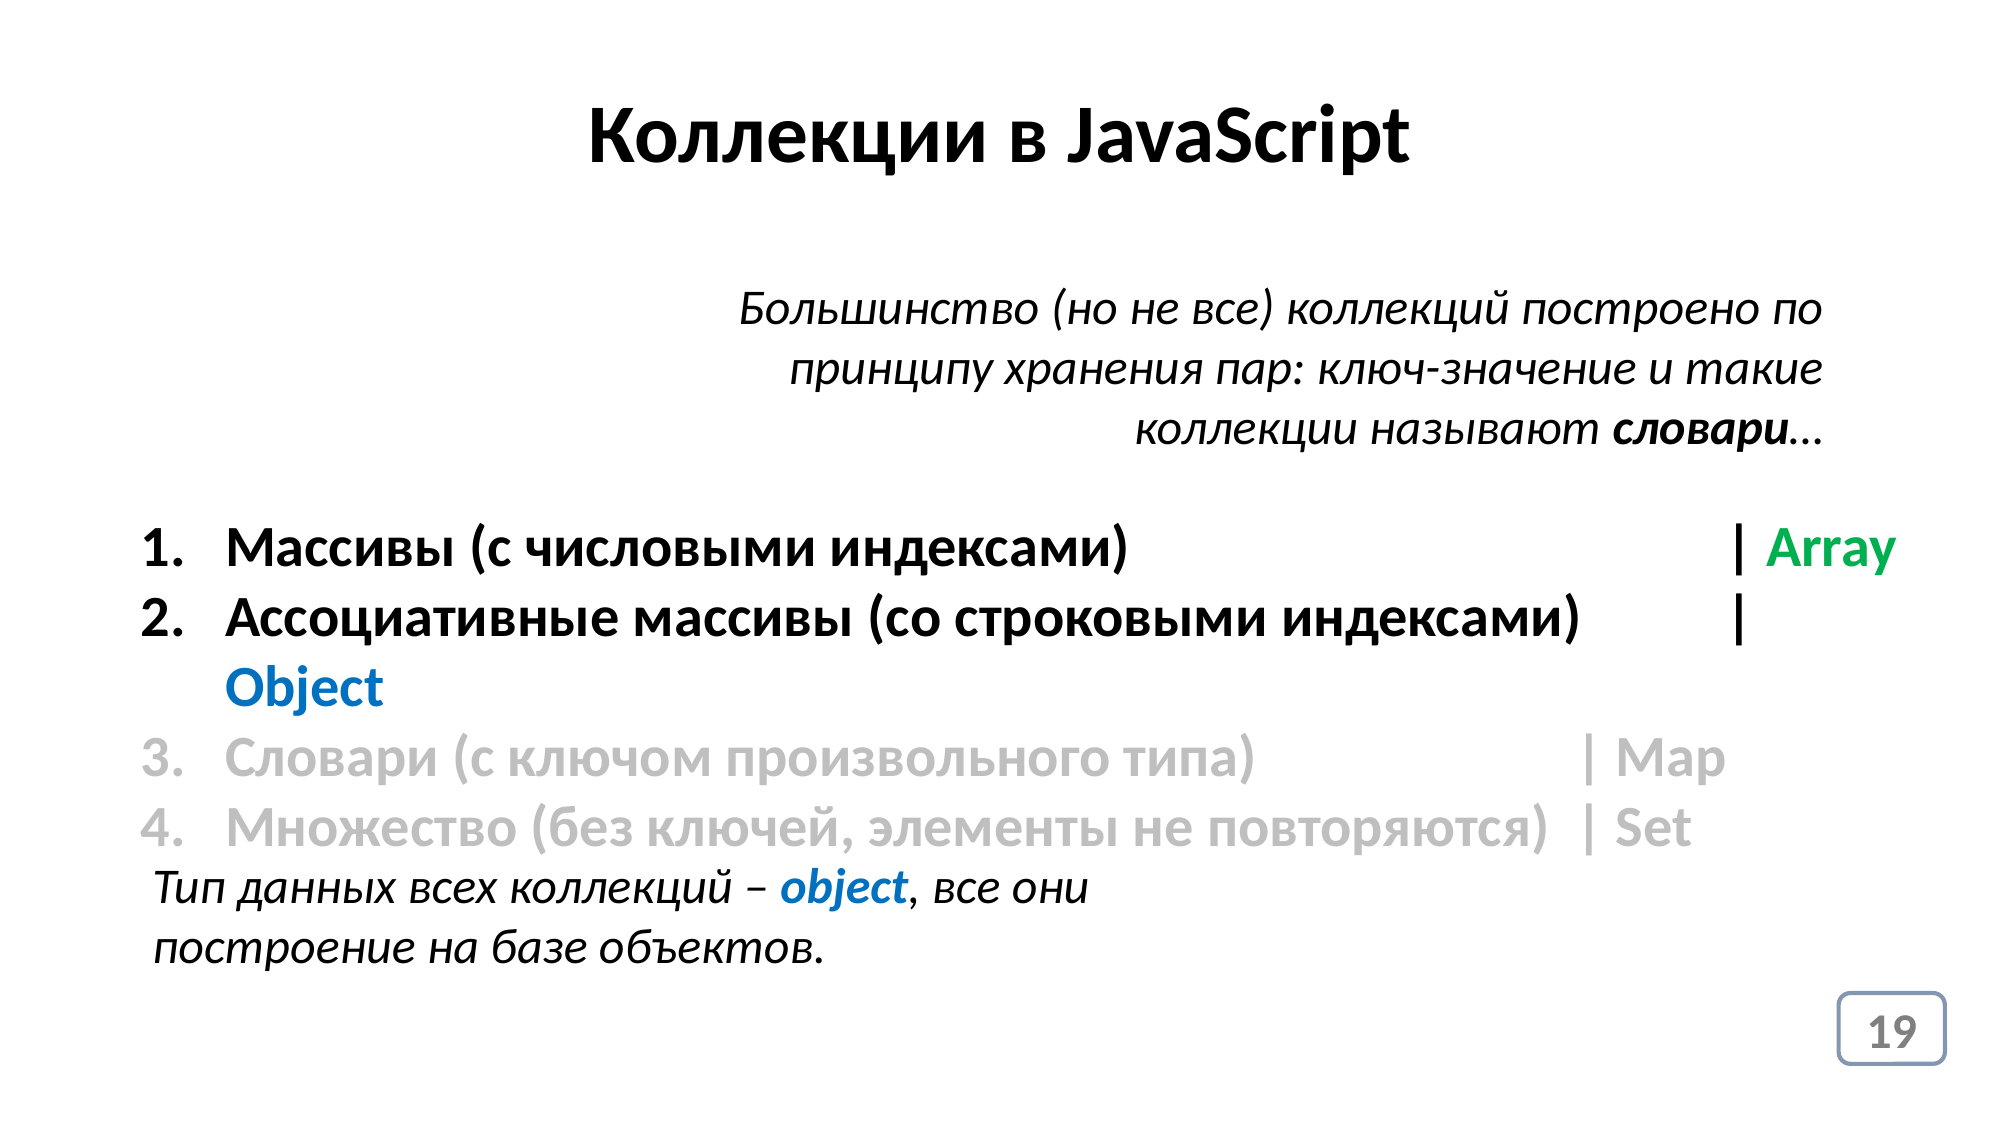

# Коллекции в JavaScript
Большинство (но не все) коллекций построено по принципу хранения пар: ключ-значение и такие коллекции называют словари…
Массивы (с числовыми индексами) 				| Array
Ассоциативные массивы (со строковыми индексами) 	| Object
Словари (с ключом произвольного типа)			| Map
Множество (без ключей, элементы не повторяются)	| Set
Тип данных всех коллекций – object, все они построение на базе объектов.
19